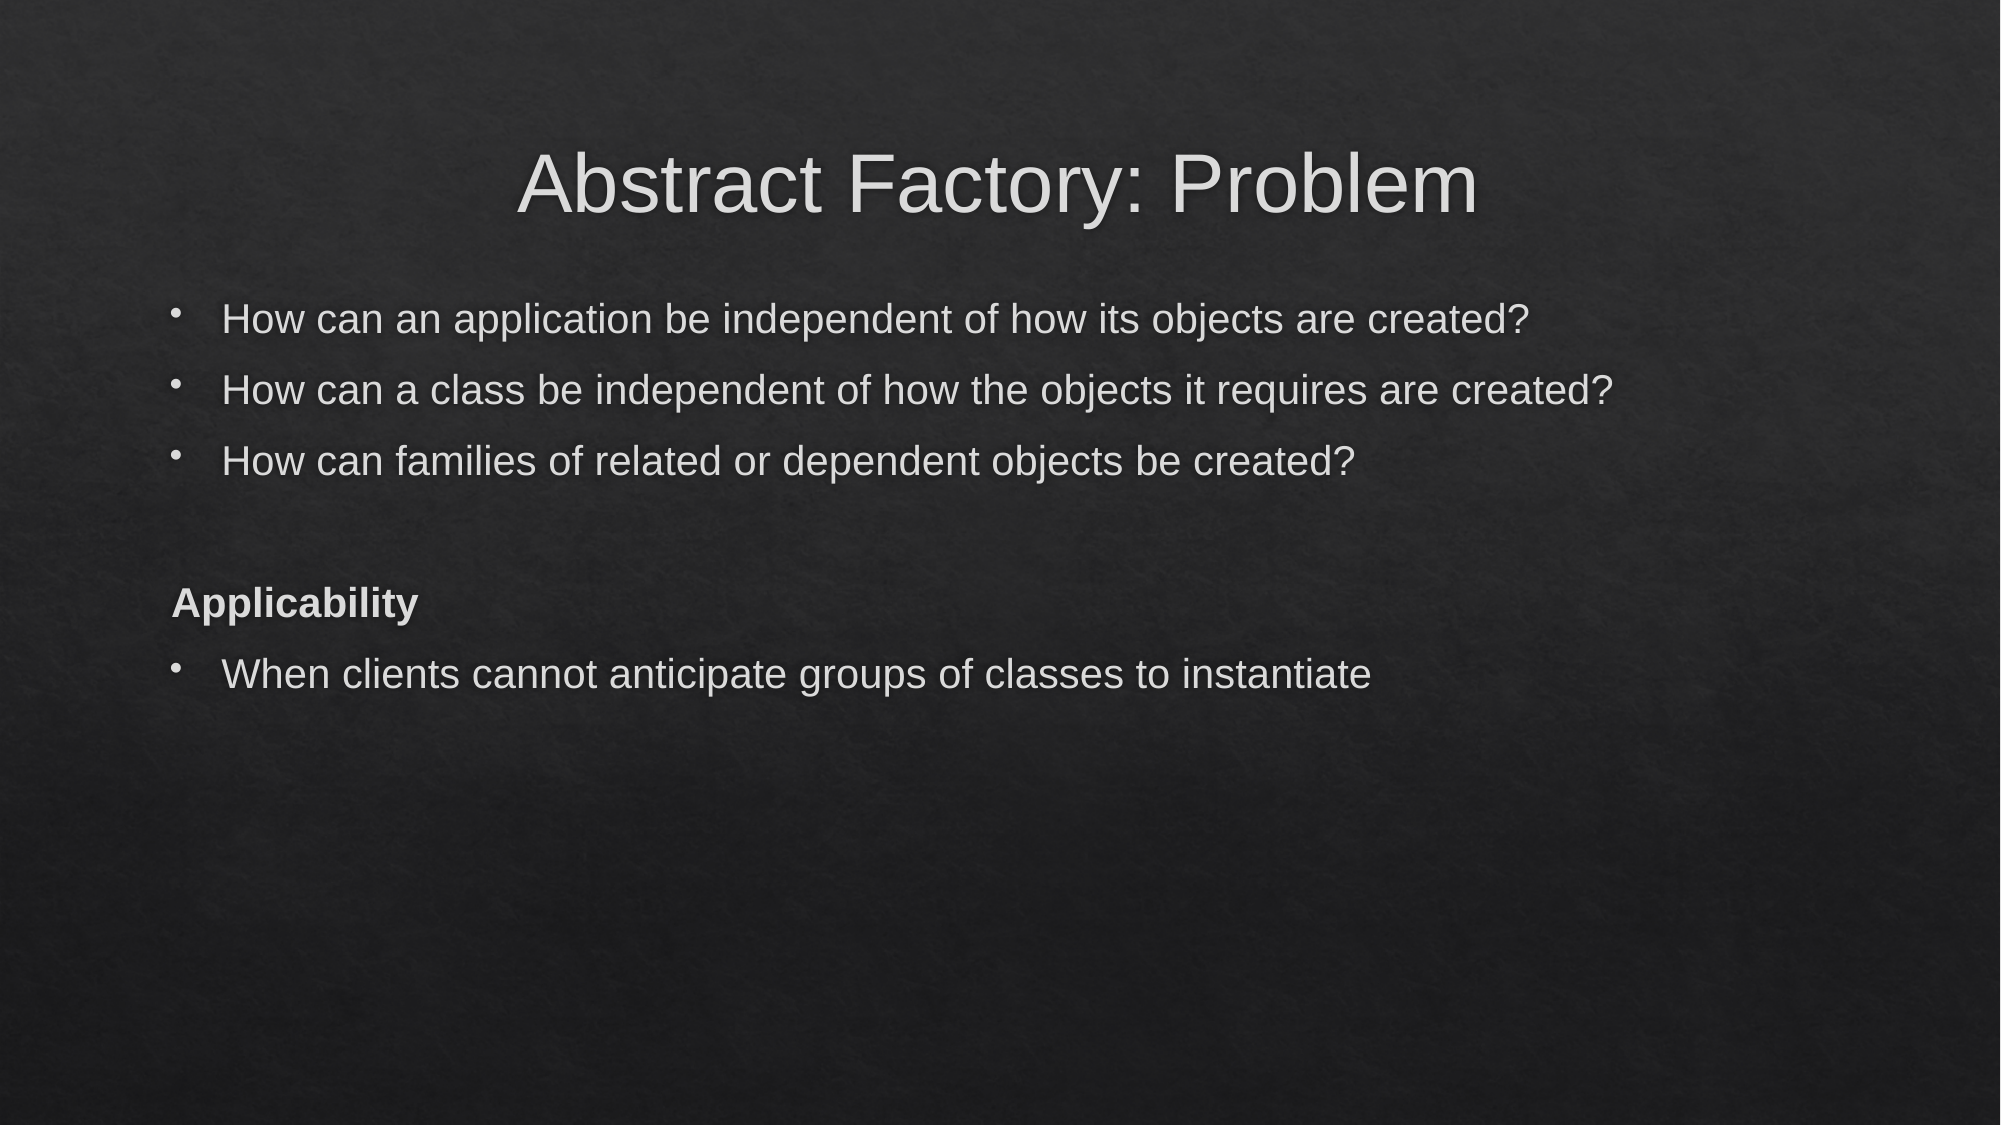

# Abstract Factory: Problem
How can an application be independent of how its objects are created?
How can a class be independent of how the objects it requires are created?
How can families of related or dependent objects be created?

Applicability
When clients cannot anticipate groups of classes to instantiate